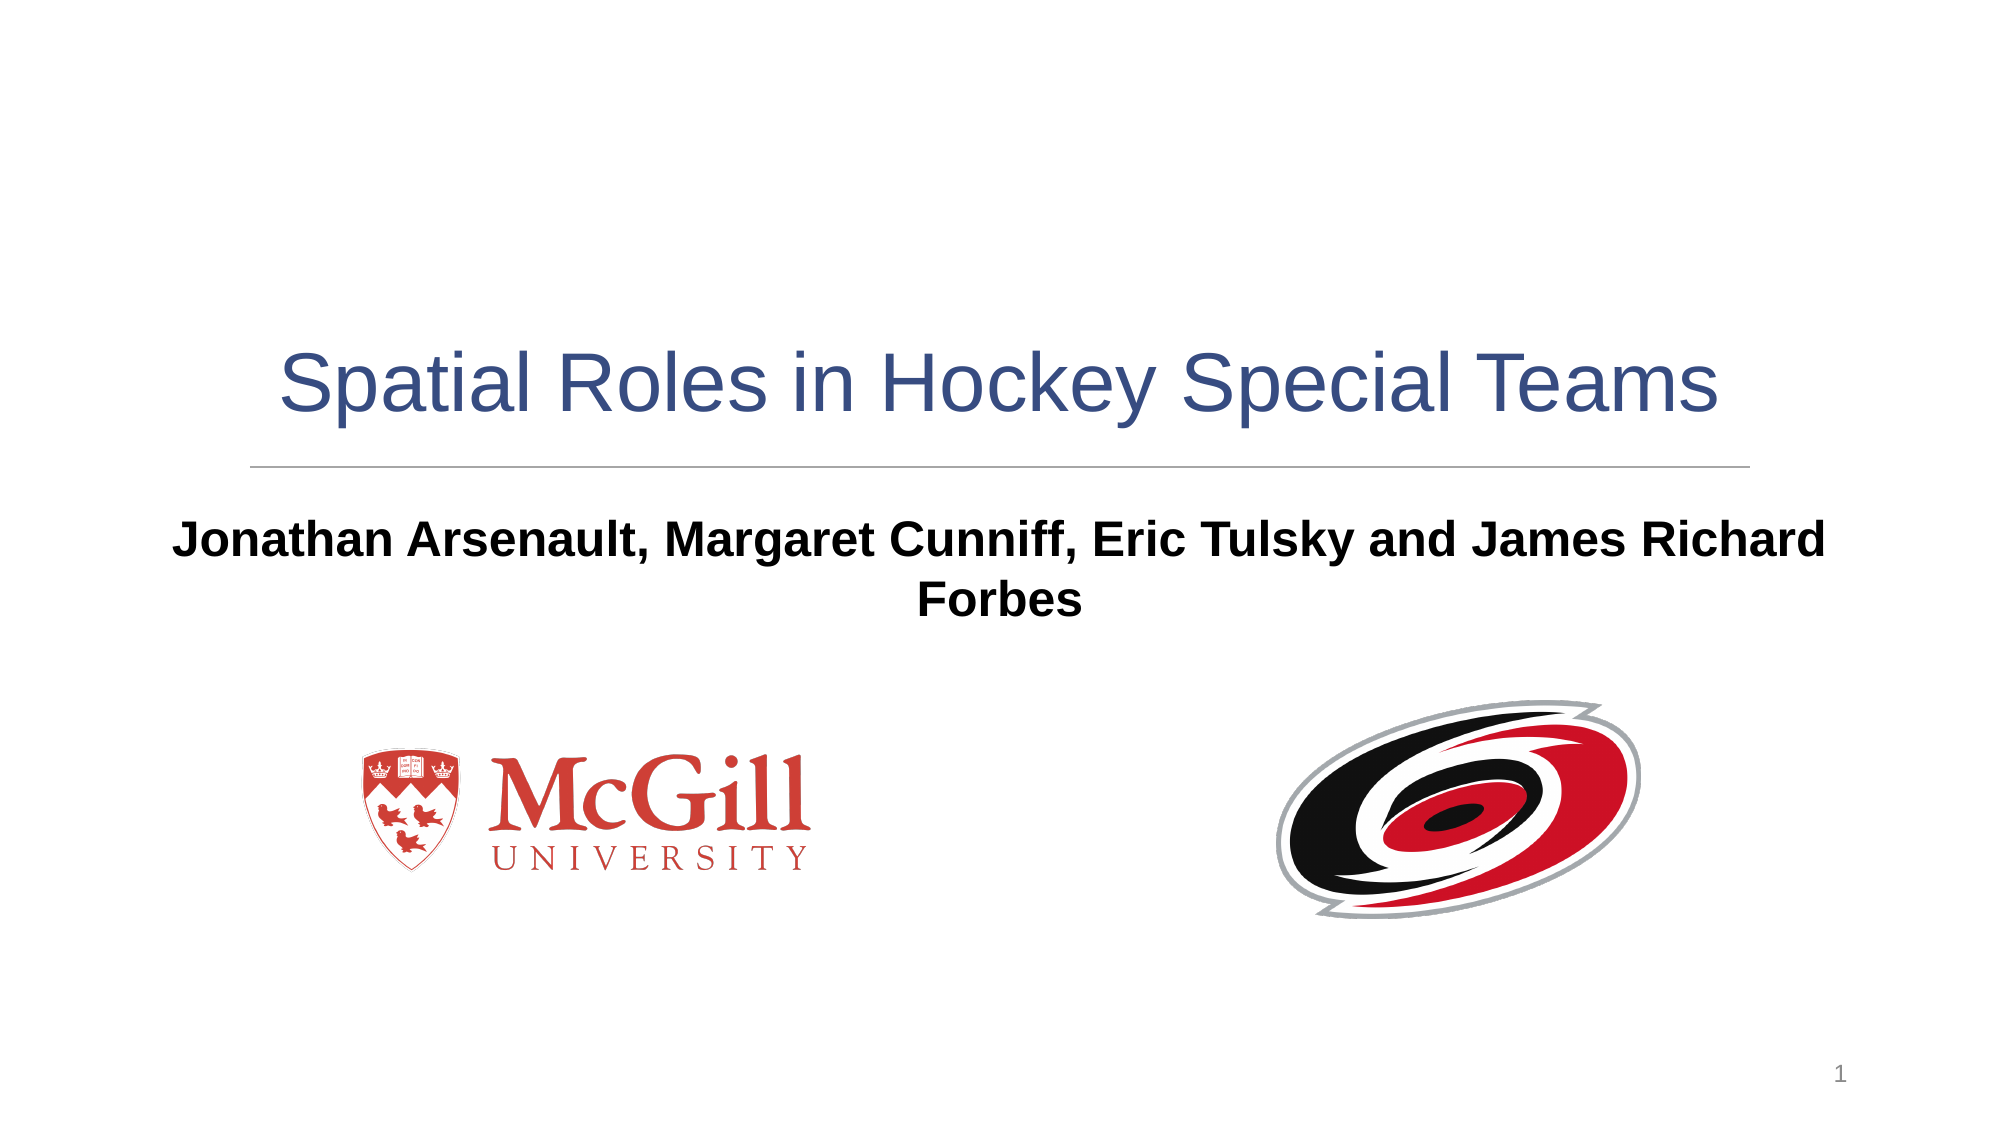

# Spatial Roles in Hockey Special Teams
Jonathan Arsenault, Margaret Cunniff, Eric Tulsky and James Richard Forbes
1